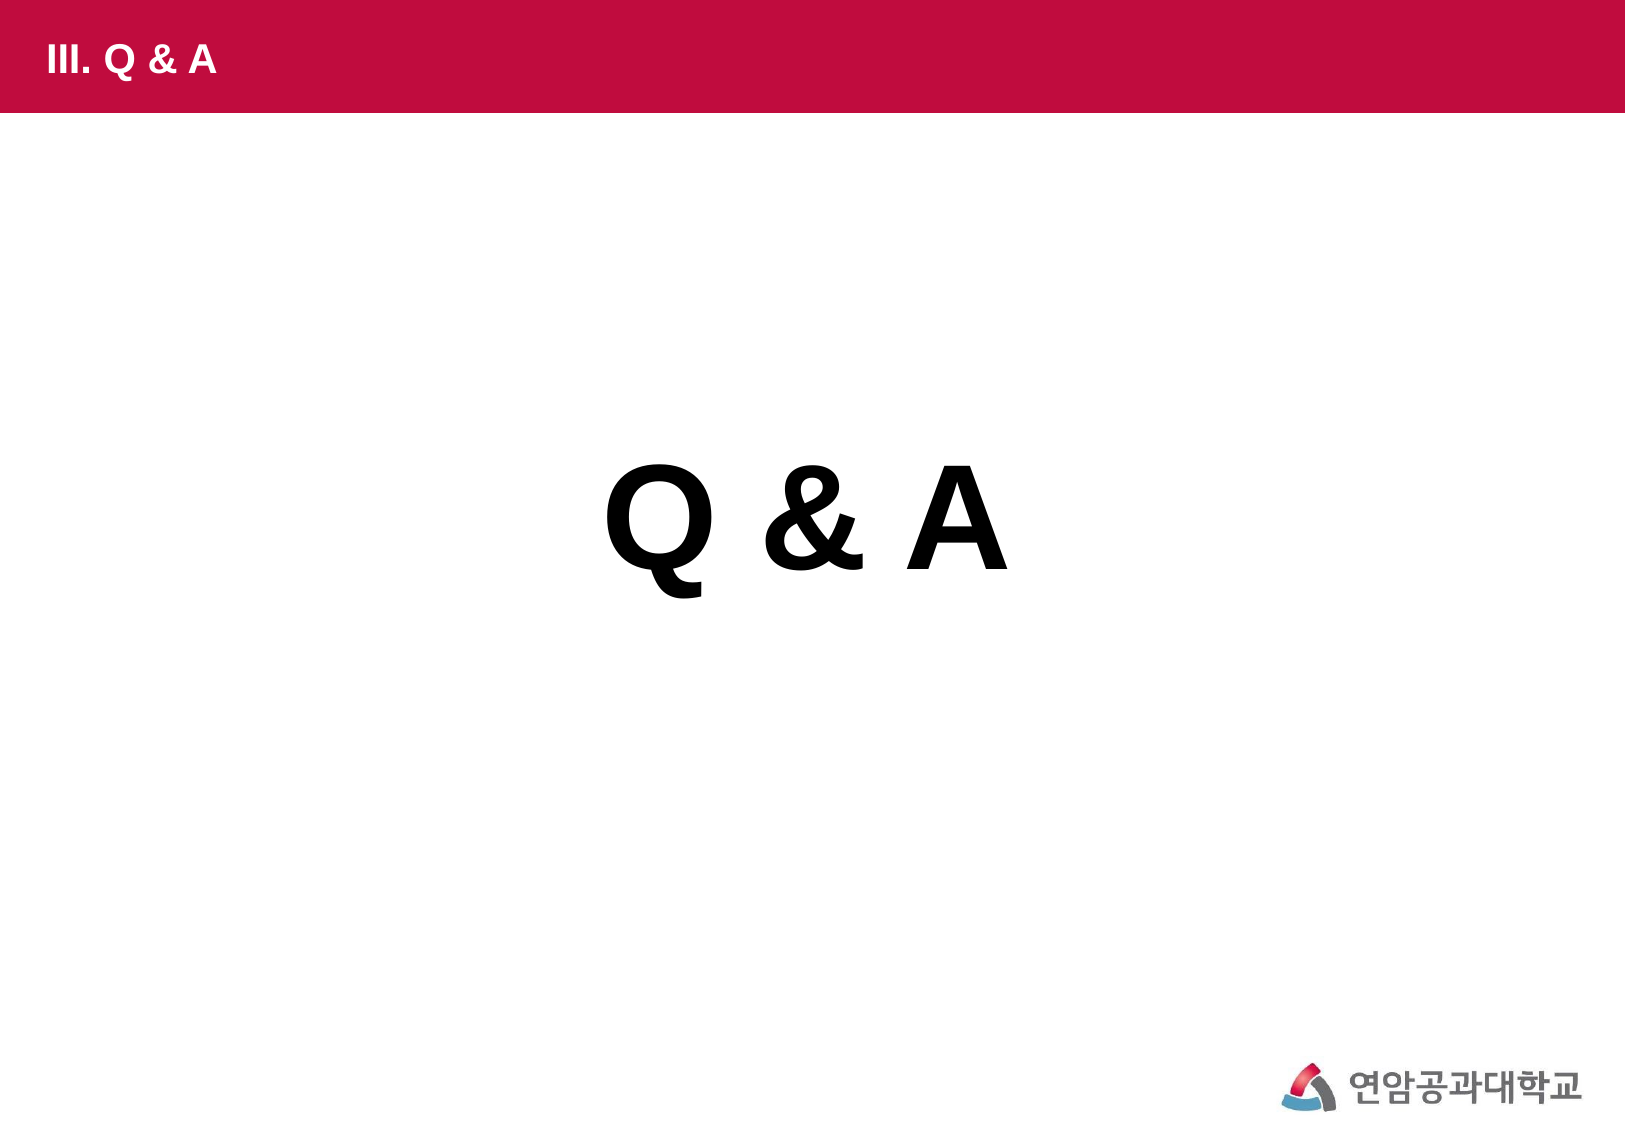

III. Q & A
Q & A